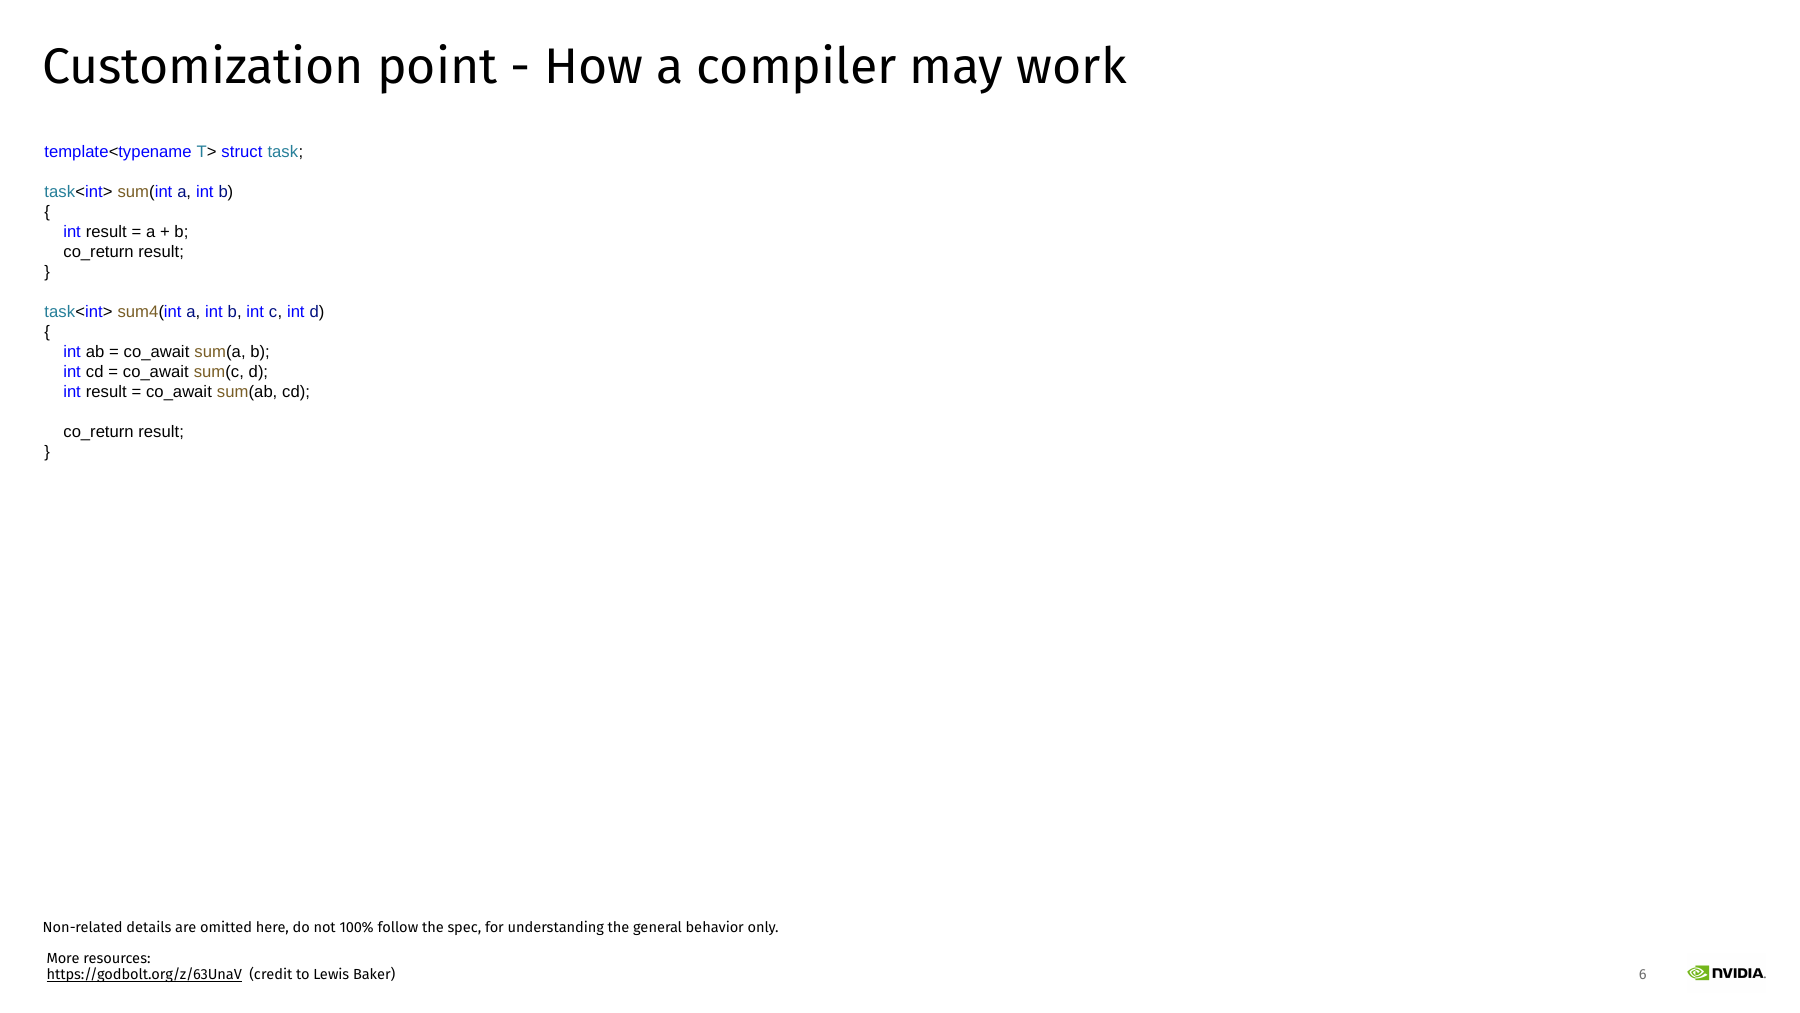

Customization point - How a compiler may work
template<typename T> struct task;
task<int> sum(int a, int b)
{
    int result = a + b;
    co_return result;
}
task<int> sum4(int a, int b, int c, int d)
{
    int ab = co_await sum(a, b);
    int cd = co_await sum(c, d);
    int result = co_await sum(ab, cd);
    co_return result;
}
Non-related details are omitted here, do not 100% follow the spec, for understanding the general behavior only.
More resources:
https://godbolt.org/z/63UnaV  (credit to Lewis Baker)